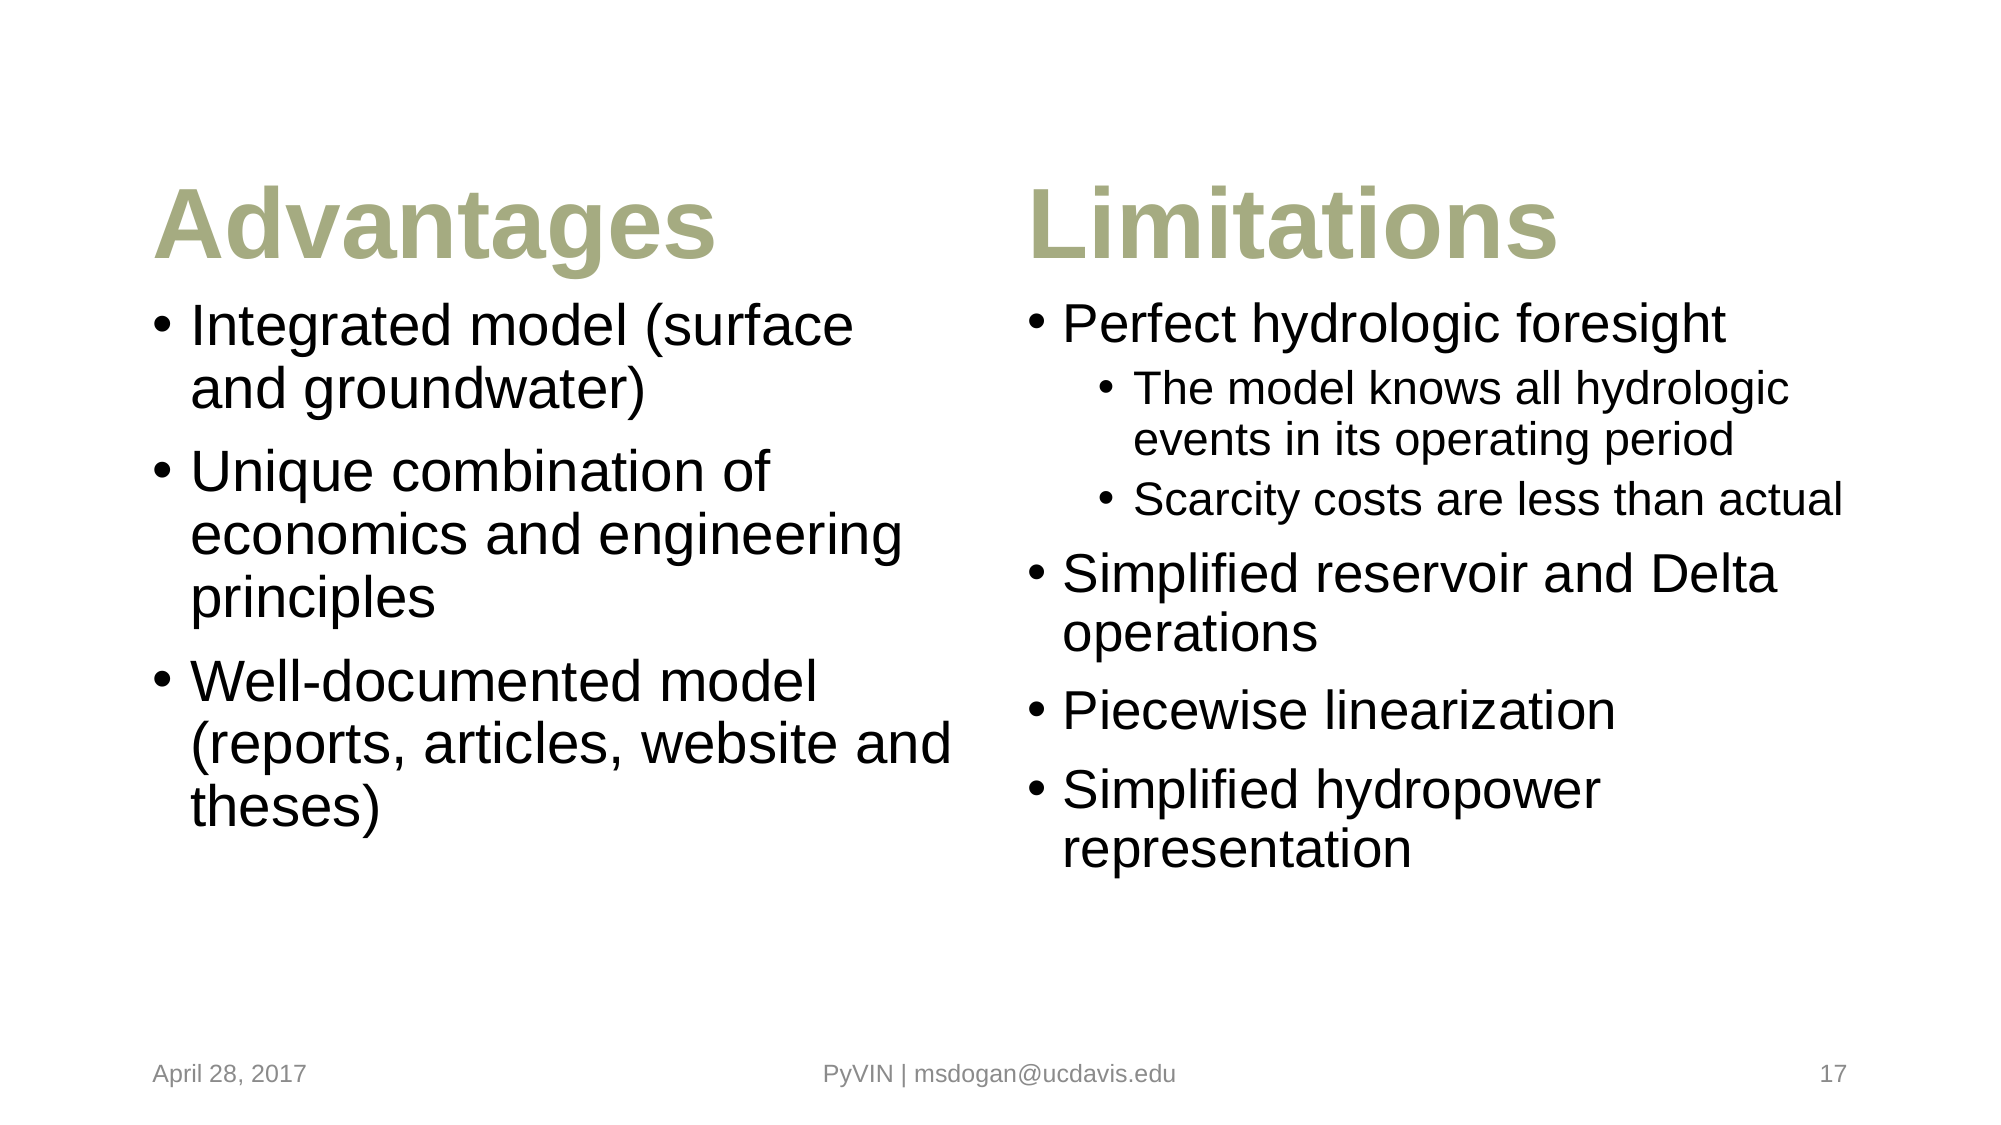

Advantages
Limitations
Perfect hydrologic foresight
The model knows all hydrologic events in its operating period
Scarcity costs are less than actual
Simplified reservoir and Delta operations
Piecewise linearization
Simplified hydropower representation

Integrated model (surface and groundwater)
Unique combination of economics and engineering principles
Well-documented model (reports, articles, website and theses)
April 28, 2017
PyVIN | msdogan@ucdavis.edu
17